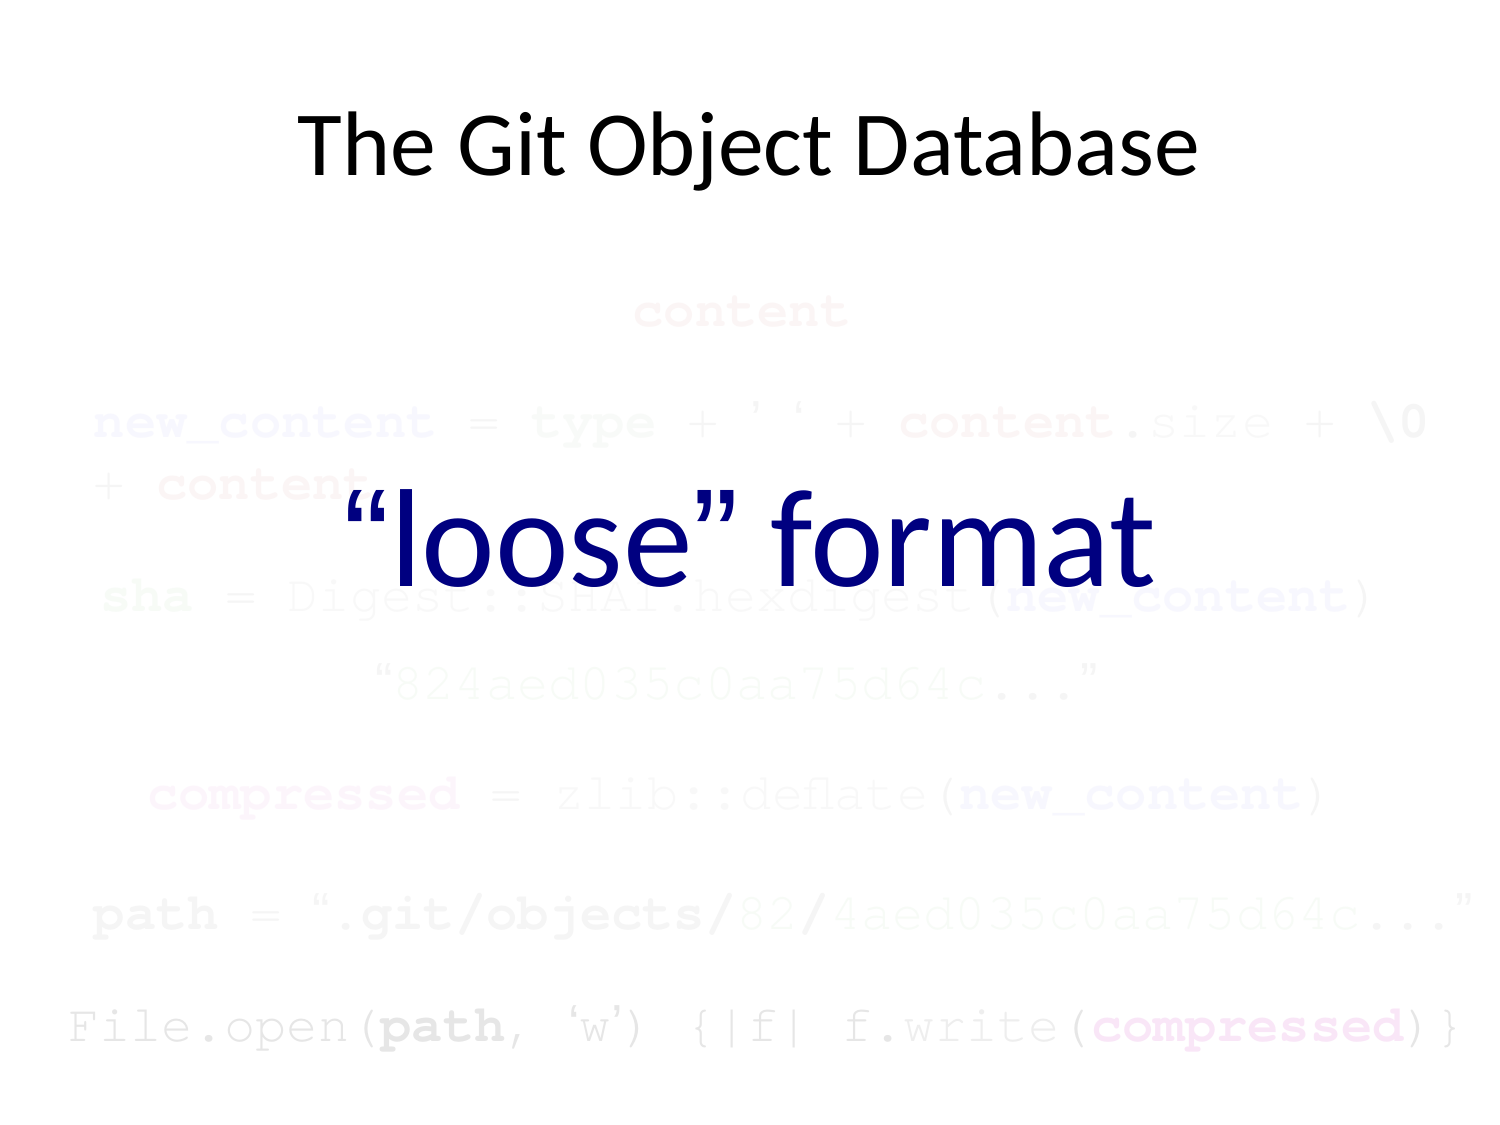

# The Git Object Database

content
new_content = type + ’ ‘ + content.size + \0
+ content
“loose” format
sha = Digest::SHA1.hexdigest(new_content)
“824aed035c0aa75d64c...”
compressed = zlib::deflate(new_content)
path = “.git/objects/82/4aed035c0aa75d64c...”
File.open(path, ‘w’) {|f| f.write(compressed)}